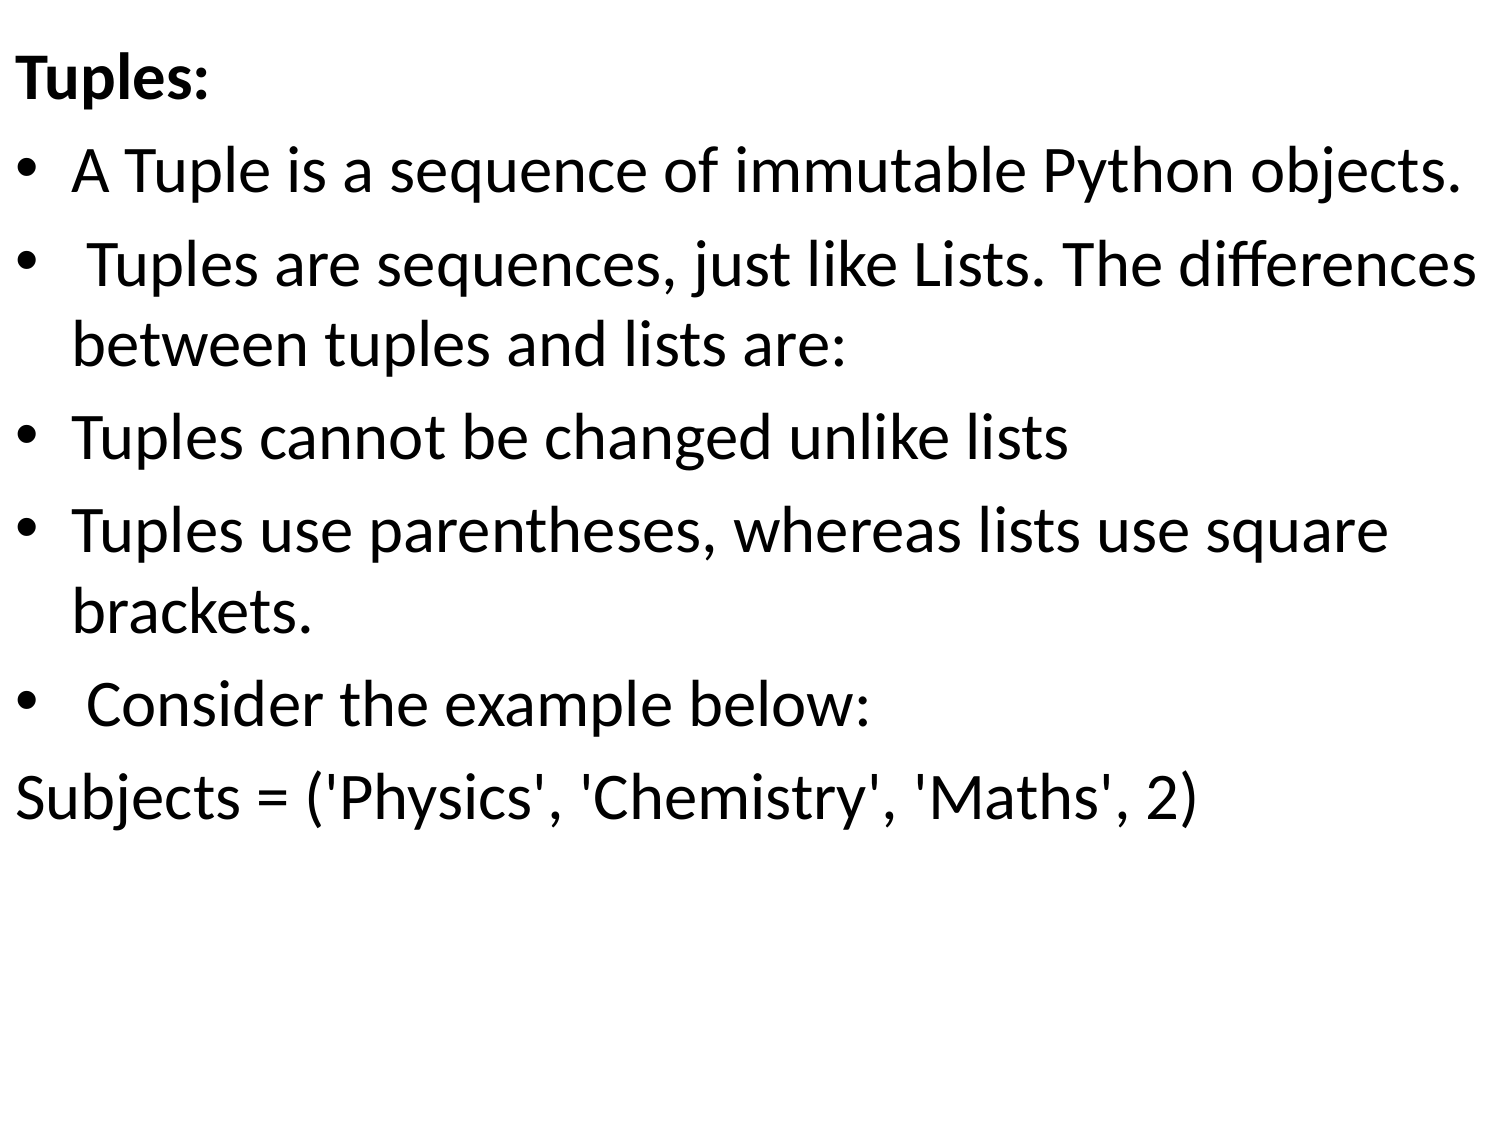

Tuples:
A Tuple is a sequence of immutable Python objects.
 Tuples are sequences, just like Lists. The differences between tuples and lists are:
Tuples cannot be changed unlike lists
Tuples use parentheses, whereas lists use square brackets.
 Consider the example below:
Subjects = ('Physics', 'Chemistry', 'Maths', 2)